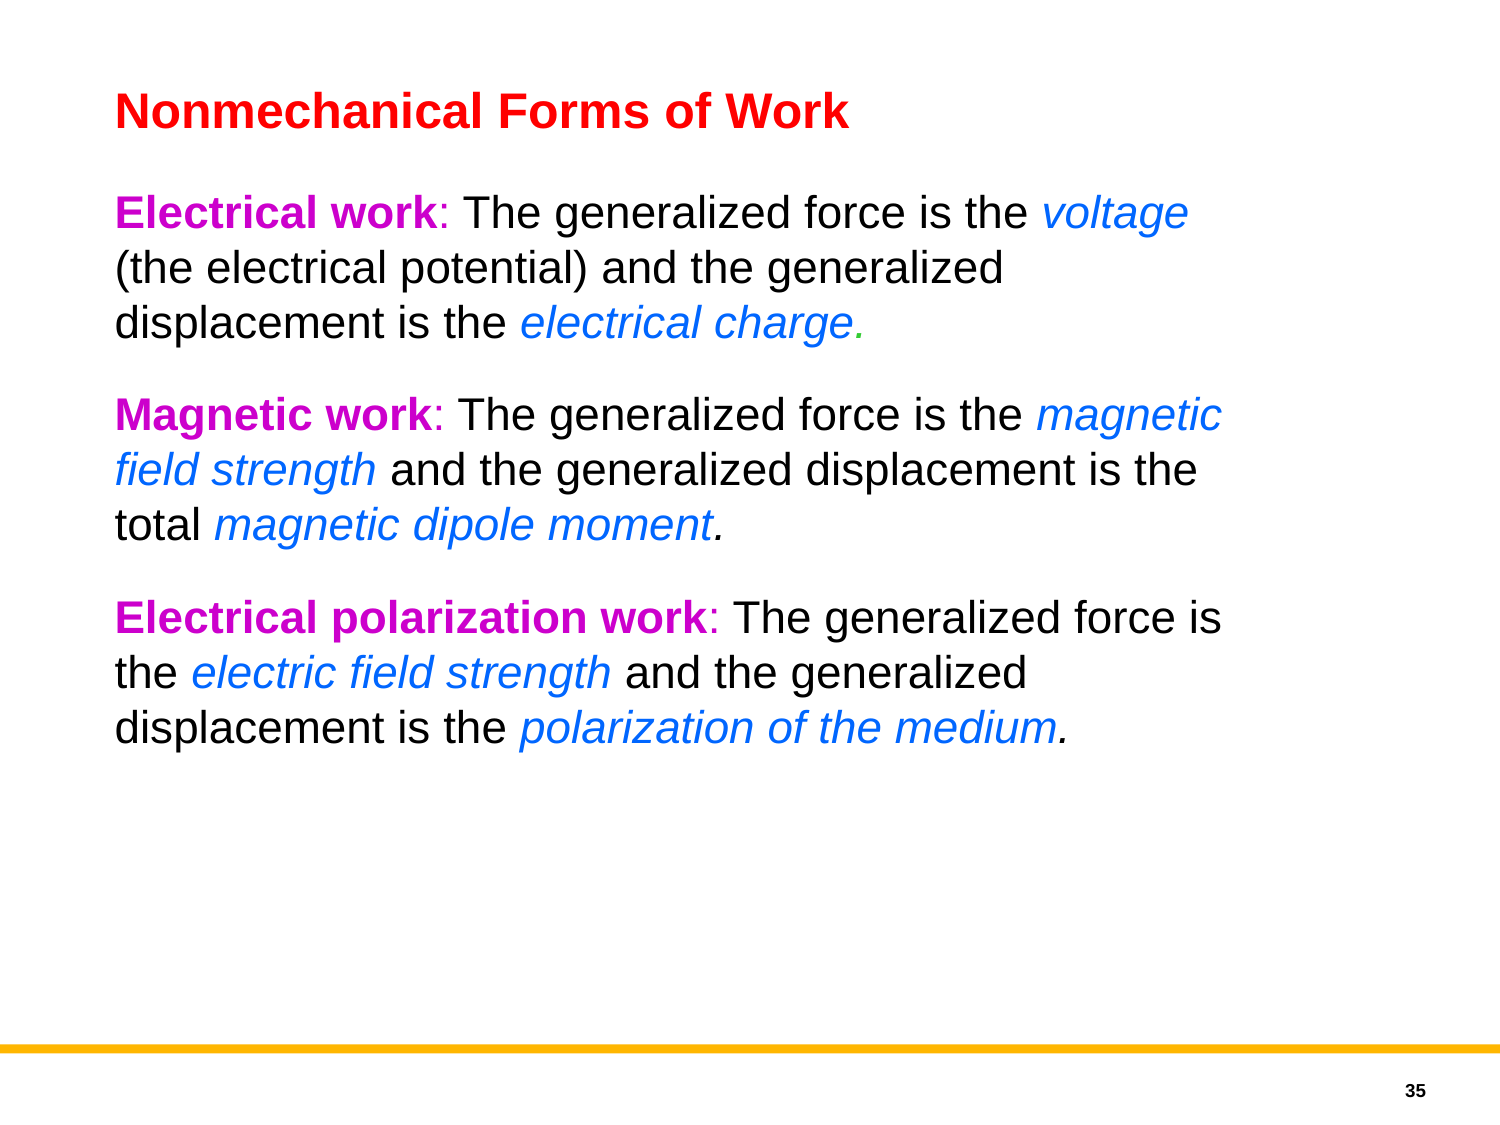

Nonmechanical Forms of Work
Electrical work: The generalized force is the voltage (the electrical potential) and the generalized displacement is the electrical charge.
Magnetic work: The generalized force is the magnetic field strength and the generalized displacement is the total magnetic dipole moment.
Electrical polarization work: The generalized force is the electric field strength and the generalized displacement is the polarization of the medium.
35